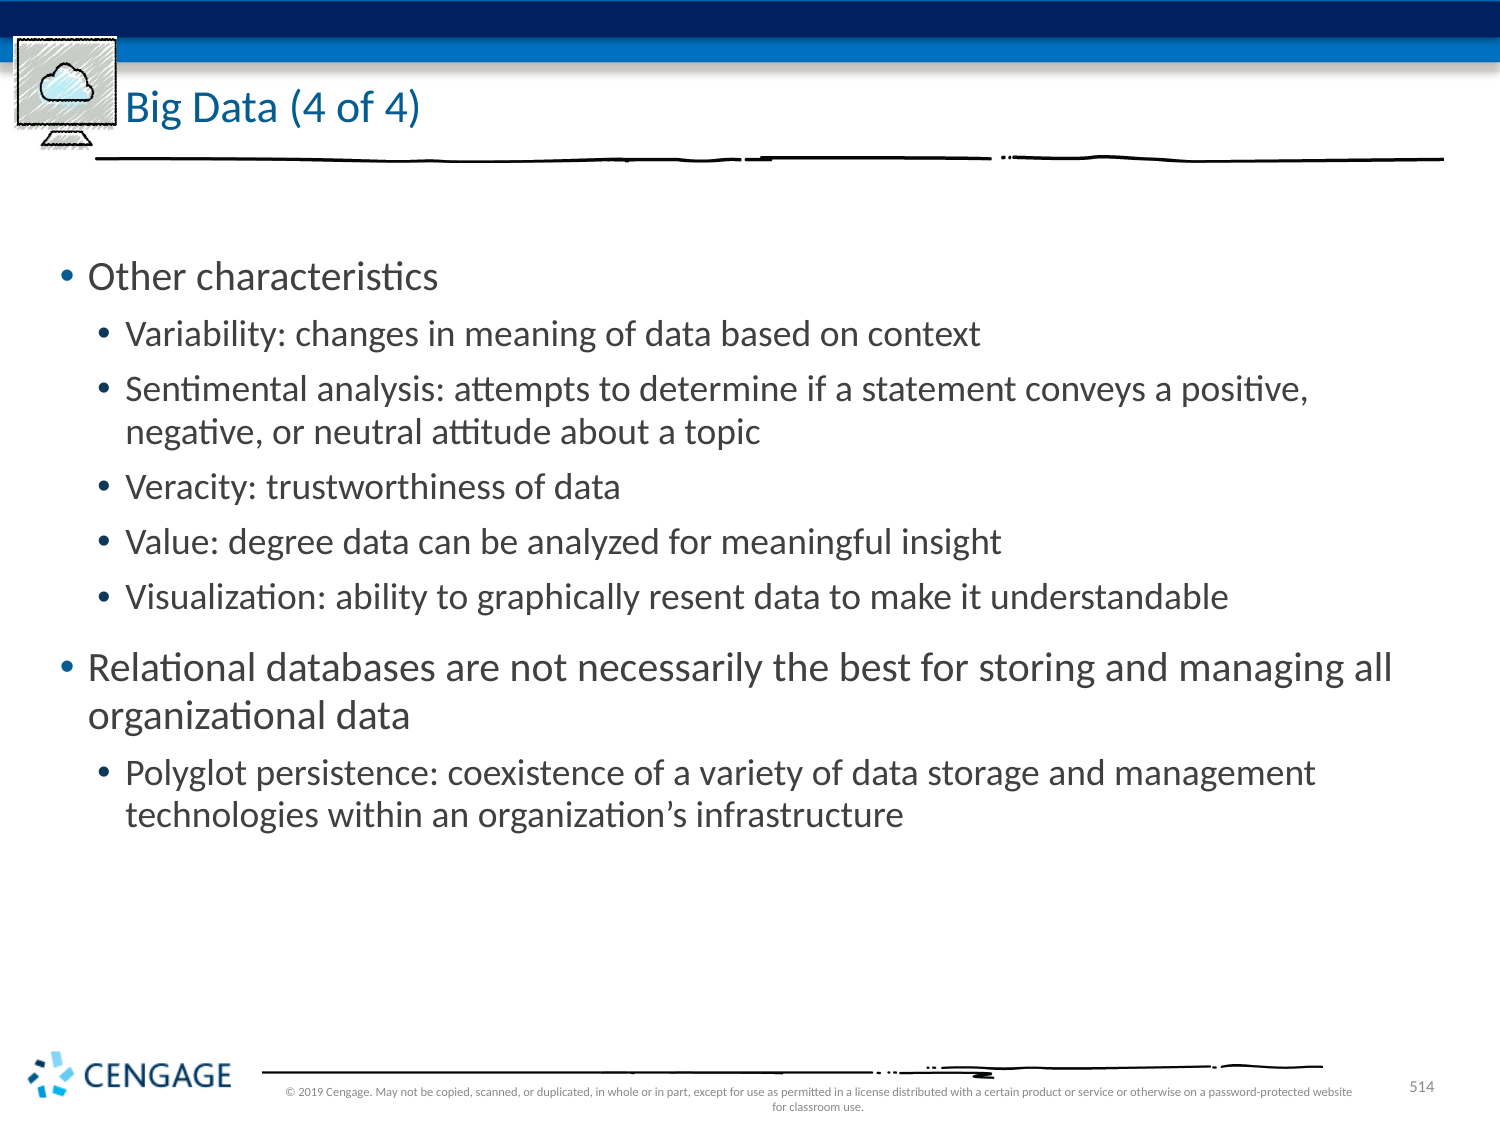

# Big Data (4 of 4)
Other characteristics
Variability: changes in meaning of data based on context
Sentimental analysis: attempts to determine if a statement conveys a positive, negative, or neutral attitude about a topic
Veracity: trustworthiness of data
Value: degree data can be analyzed for meaningful insight
Visualization: ability to graphically resent data to make it understandable
Relational databases are not necessarily the best for storing and managing all organizational data
Polyglot persistence: coexistence of a variety of data storage and management technologies within an organization’s infrastructure

© 2019 Cengage. May not be copied, scanned, or duplicated, in whole or in part, except for use as permitted in a license distributed with a certain product or service or otherwise on a password-protected website for classroom use.